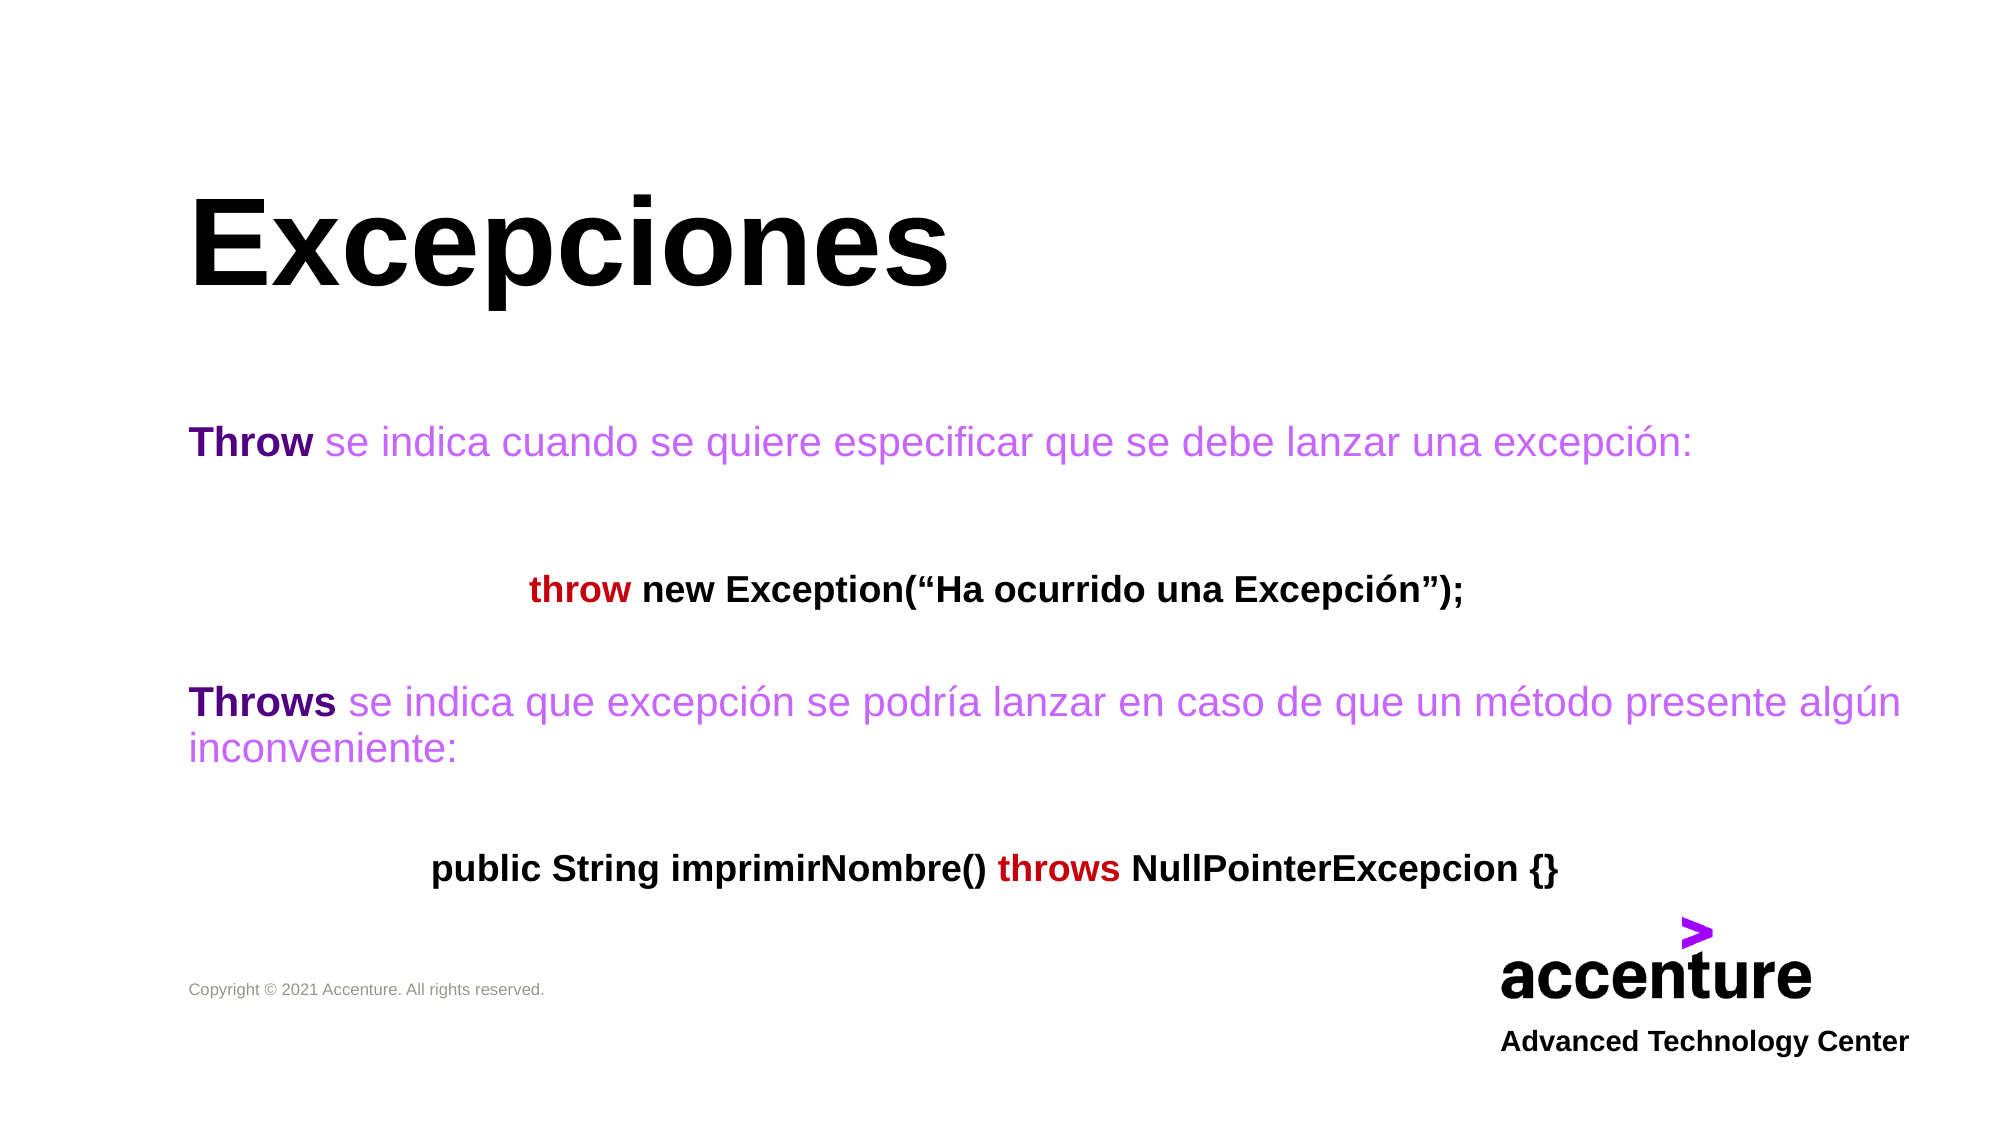

# Excepciones
Throw se indica cuando se quiere especificar que se debe lanzar una excepción:
throw new Exception(“Ha ocurrido una Excepción”);
Throws se indica que excepción se podría lanzar en caso de que un método presente algún inconveniente:
public String imprimirNombre() throws NullPointerExcepcion {}